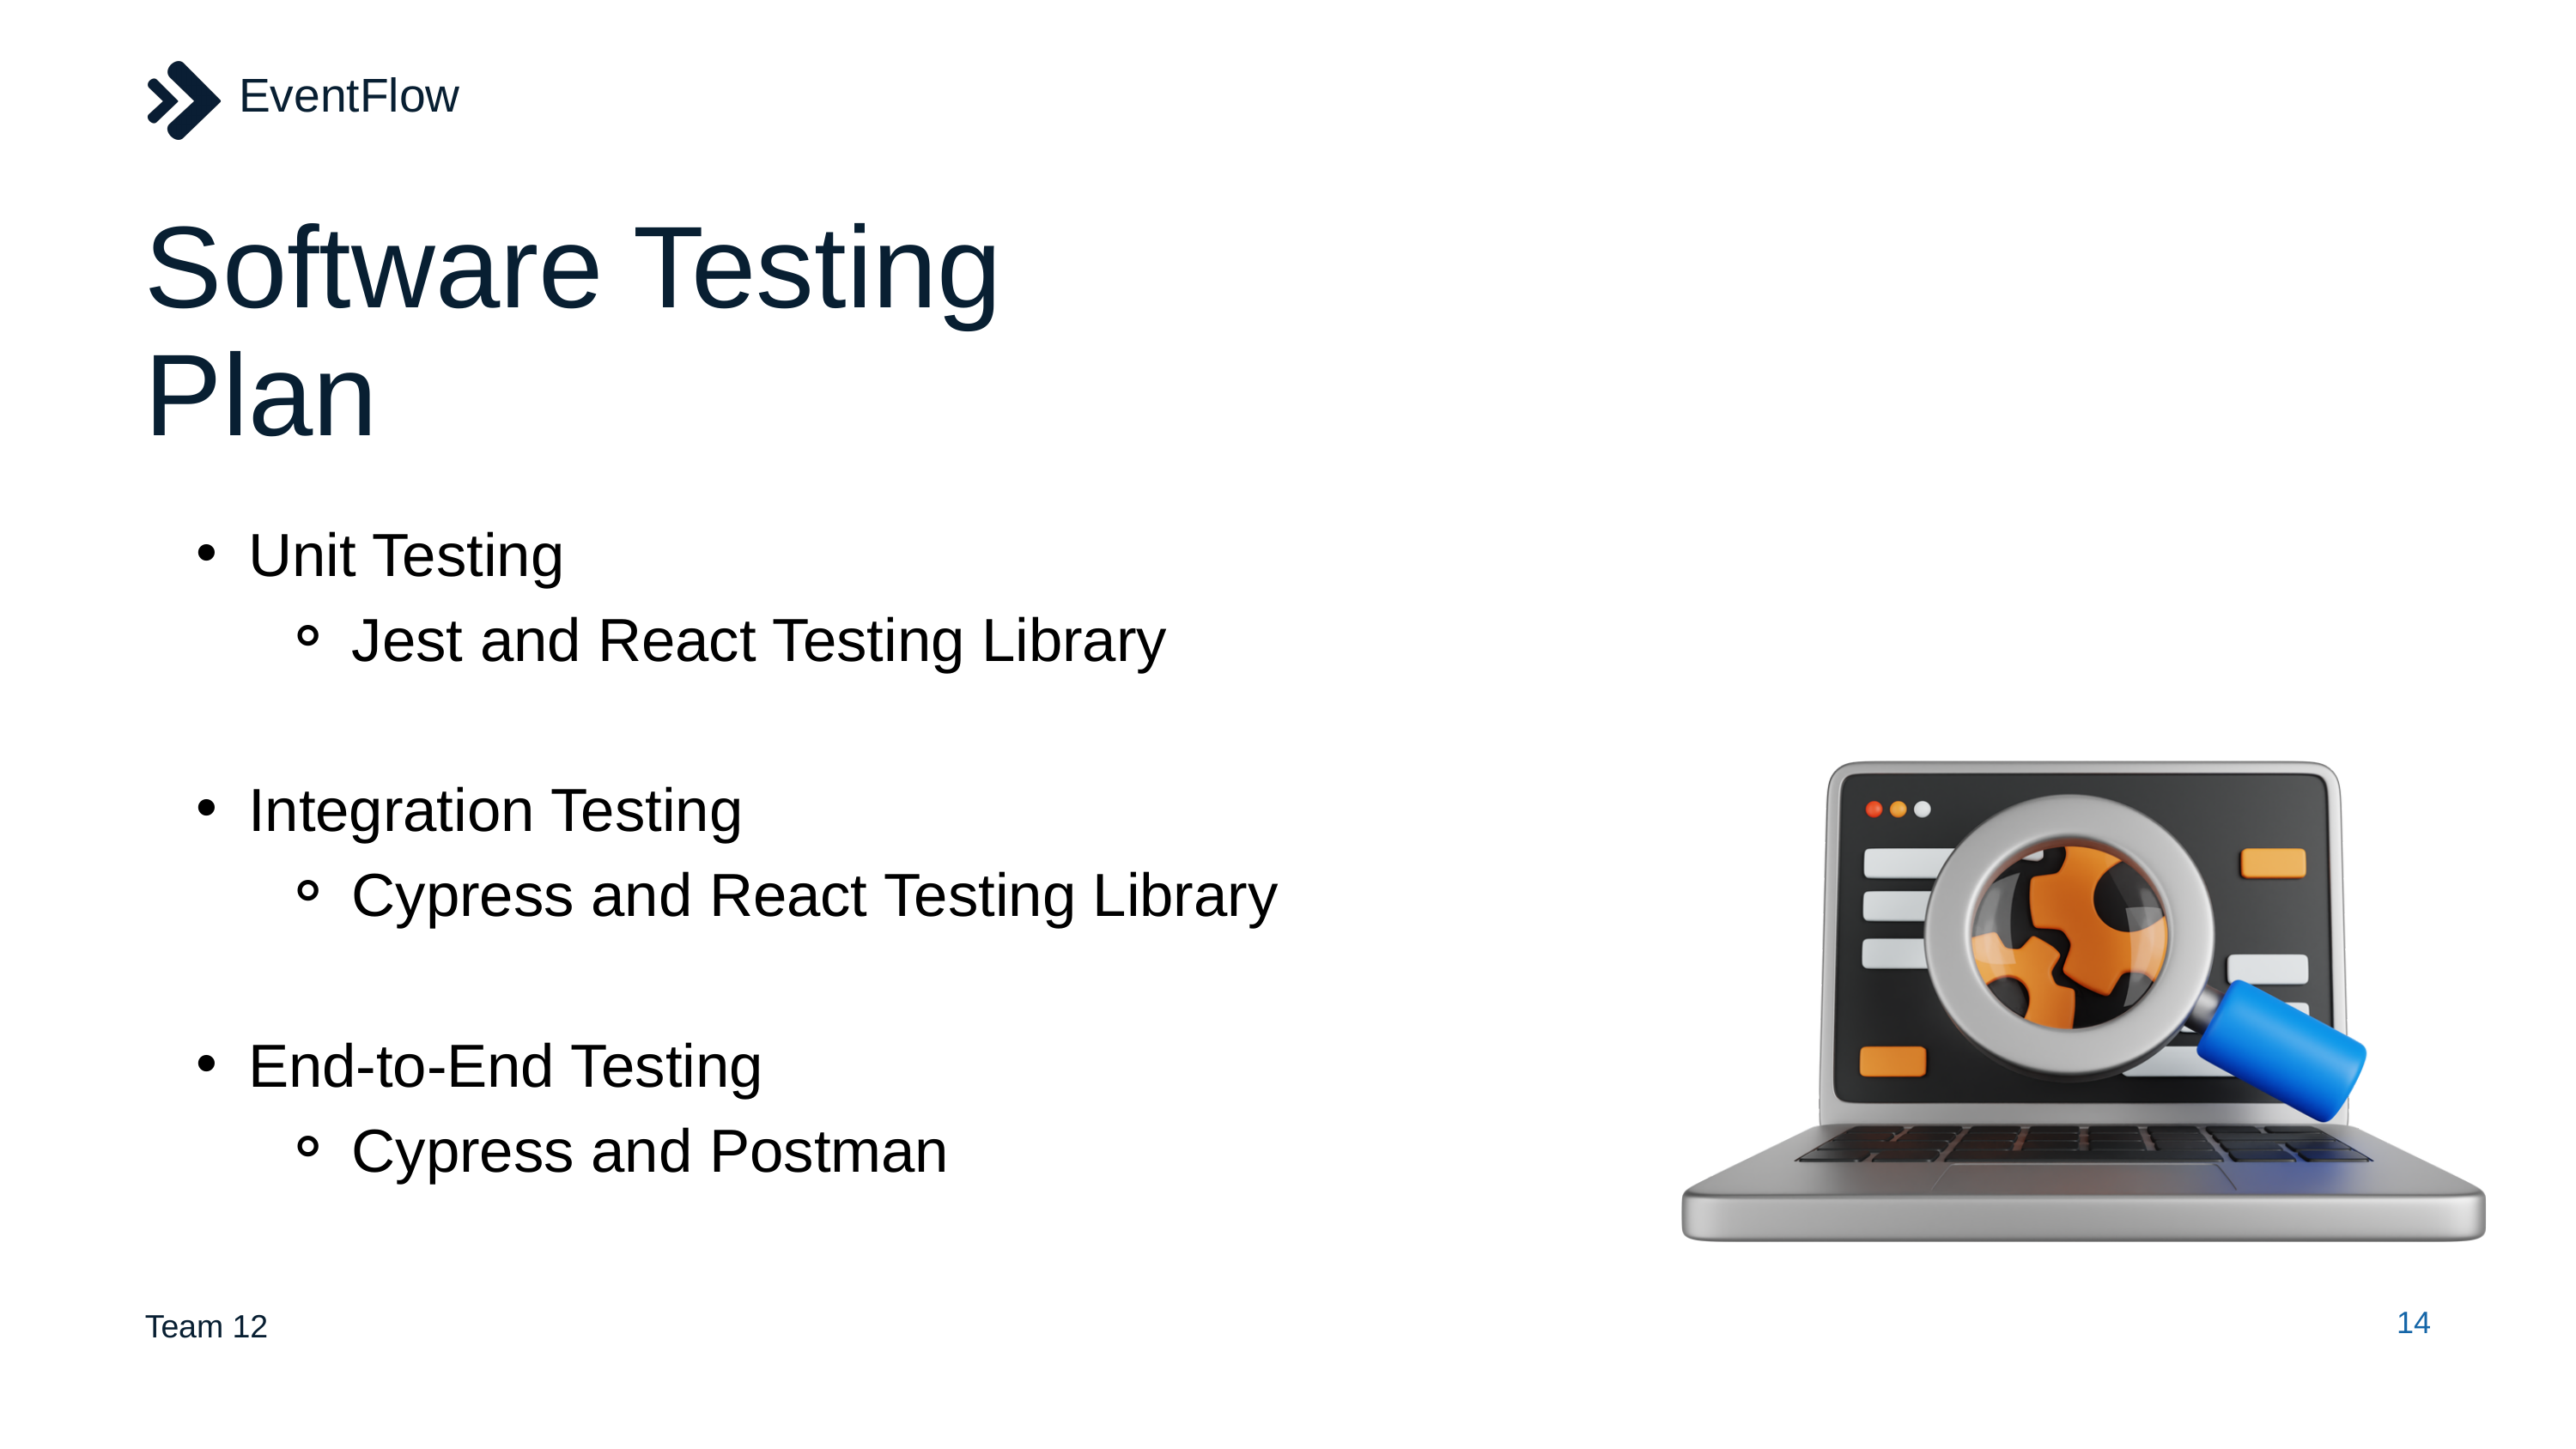

EventFlow
Software Testing Plan
Unit Testing
Jest and React Testing Library

Integration Testing
Cypress and React Testing Library

End-to-End Testing
Cypress and Postman

Team 12
14